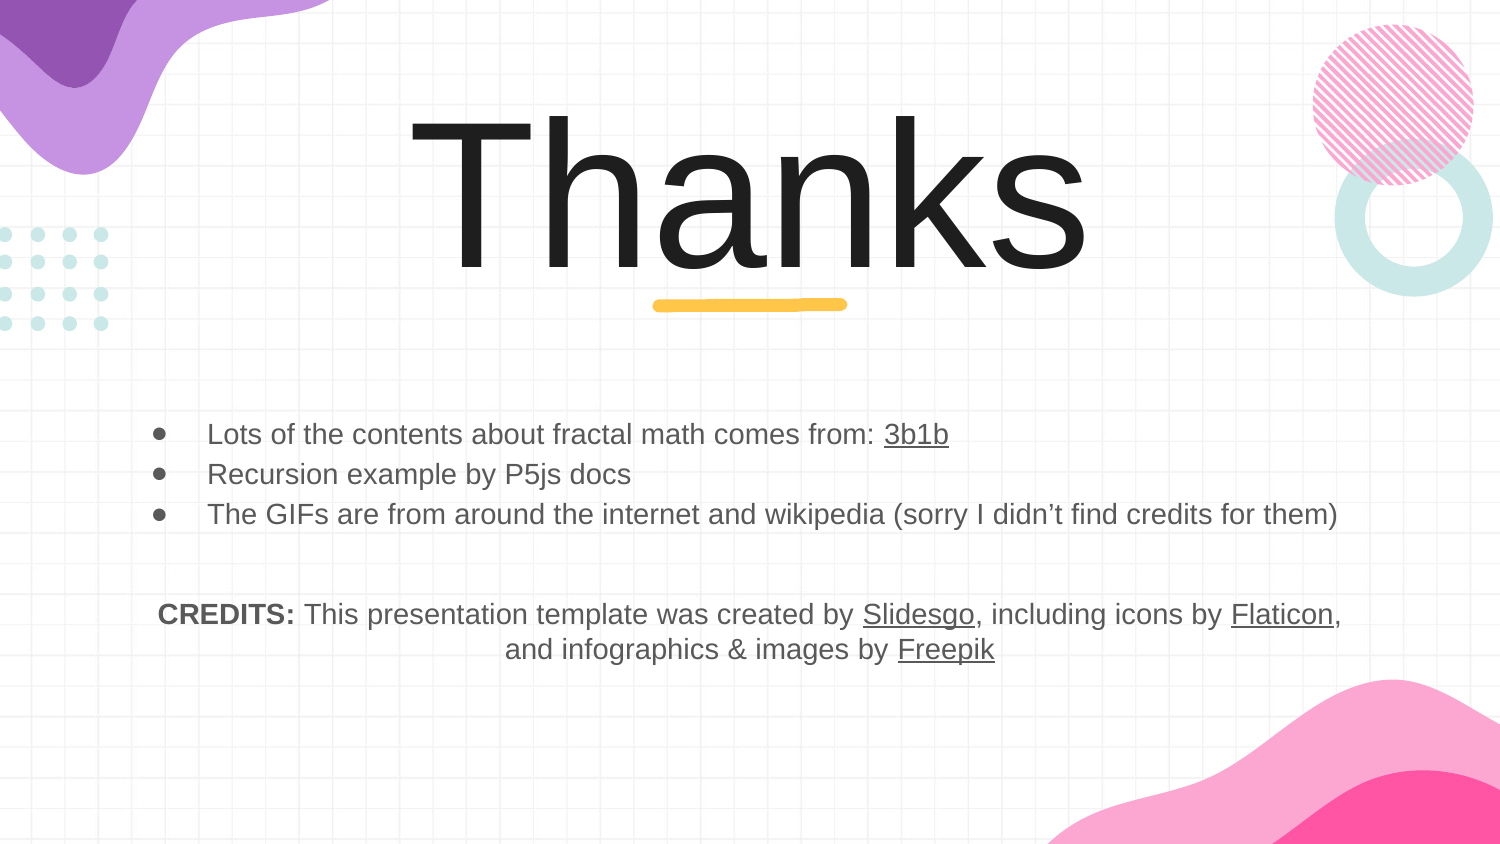

# Thanks
Lots of the contents about fractal math comes from: 3b1b
Recursion example by P5js docs
The GIFs are from around the internet and wikipedia (sorry I didn’t find credits for them)